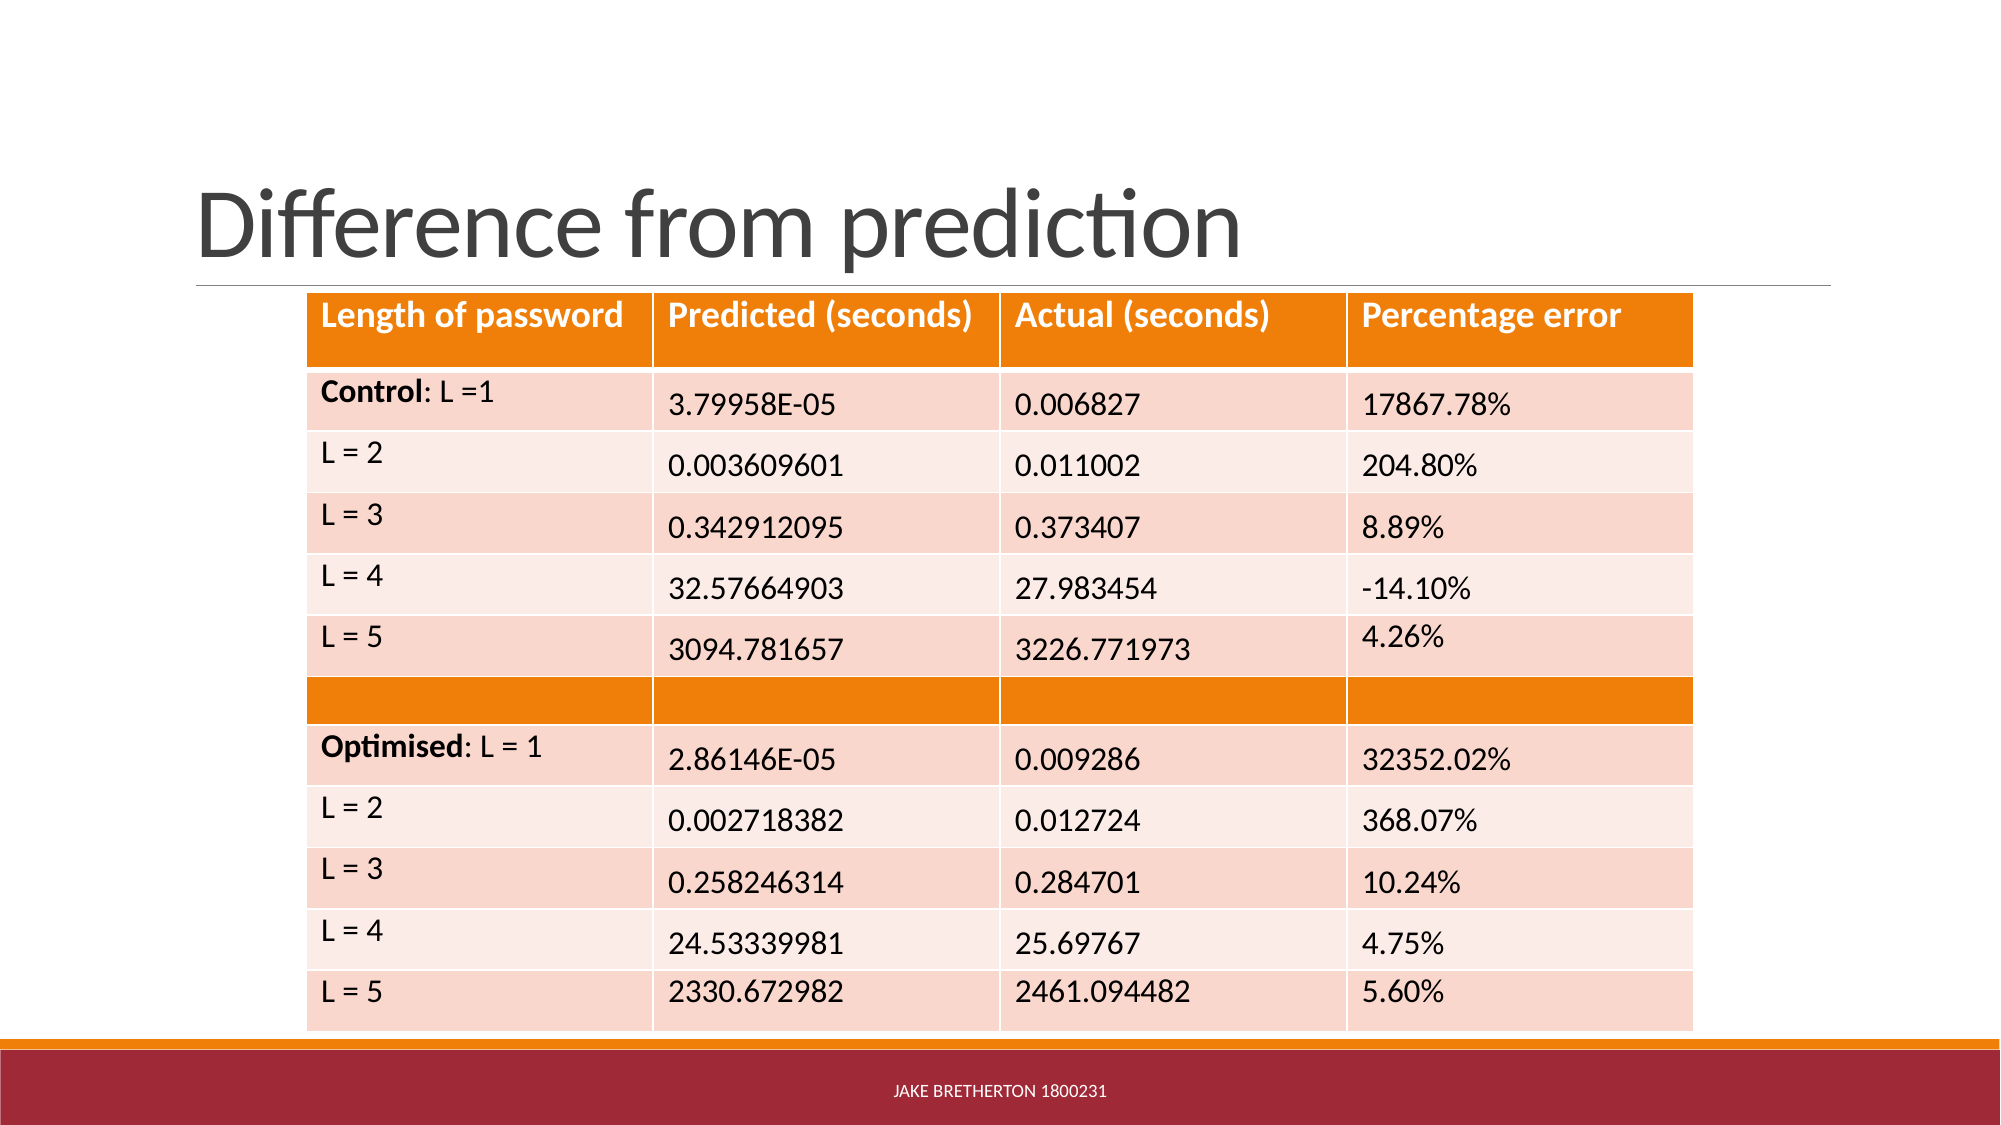

# Difference from prediction
| Length of password | Predicted (seconds) | Actual (seconds) | Percentage error |
| --- | --- | --- | --- |
| Control: L =1 | 3.79958E-05 | 0.006827 | 17867.78% |
| L = 2 | 0.003609601 | 0.011002 | 204.80% |
| L = 3 | 0.342912095 | 0.373407 | 8.89% |
| L = 4 | 32.57664903 | 27.983454 | -14.10% |
| L = 5 | 3094.781657 | 3226.771973 | 4.26% |
|  |  |  |  |
| Optimised: L = 1 | 2.86146E-05 | 0.009286 | 32352.02% |
| L = 2 | 0.002718382 | 0.012724 | 368.07% |
| L = 3 | 0.258246314 | 0.284701 | 10.24% |
| L = 4 | 24.53339981 | 25.69767 | 4.75% |
| L = 5 | 2330.672982 | 2461.094482 | 5.60% |
Jake Bretherton 1800231